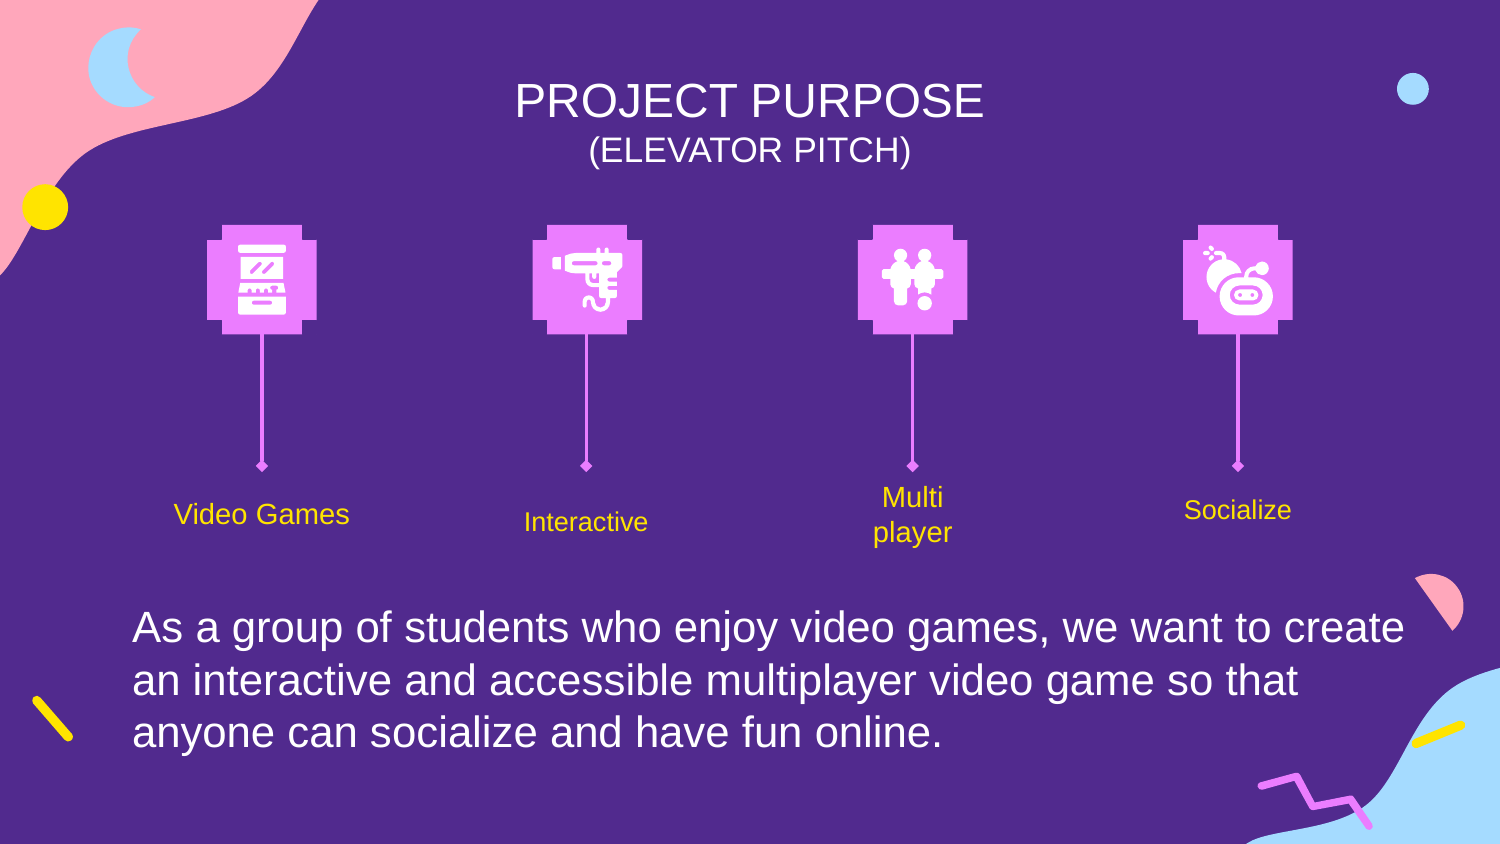

# PROJECT PURPOSE
(ELEVATOR PITCH)

Video Games
Multi
player
Socialize
Interactive
As a group of students who enjoy video games, we want to create an interactive and accessible multiplayer video game so that anyone can socialize and have fun online.